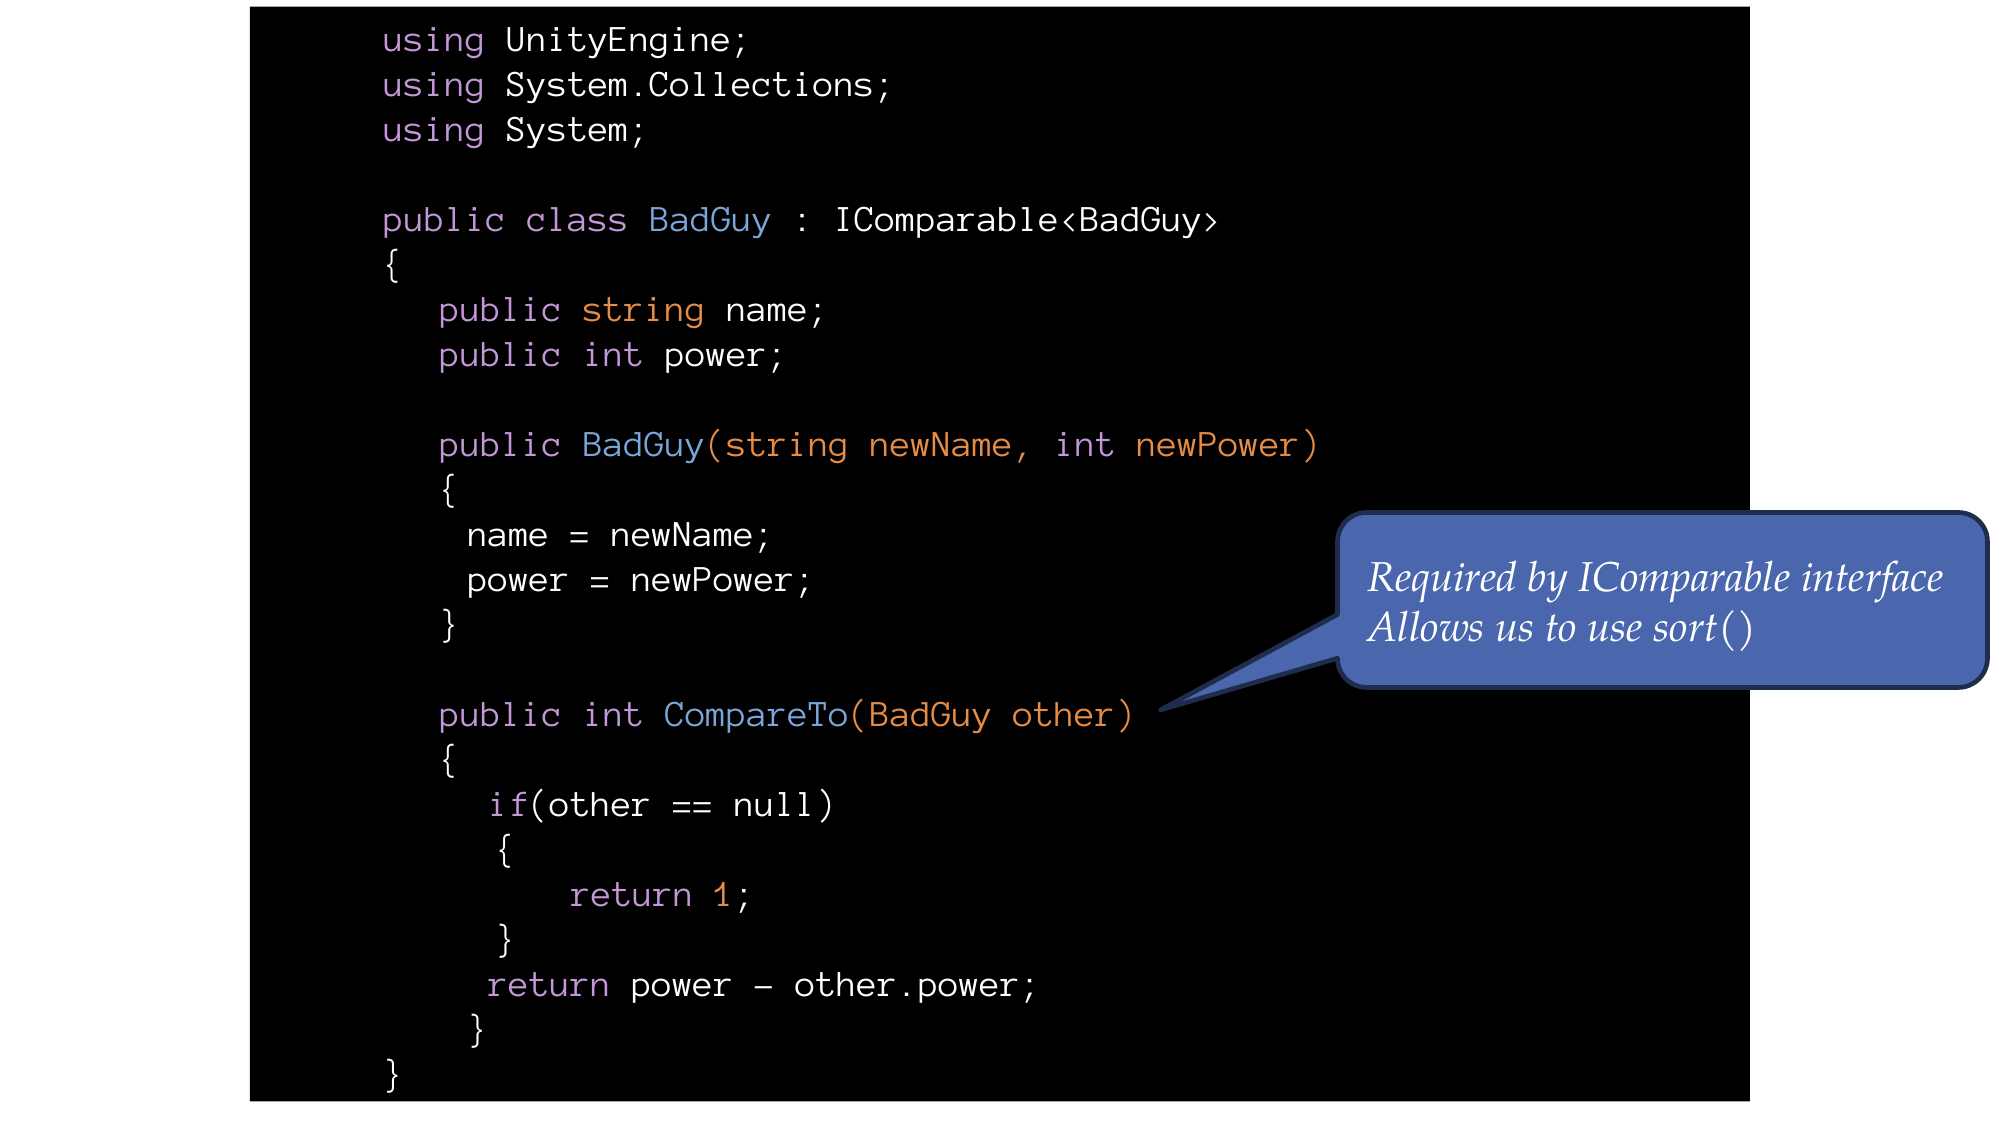

using UnityEngine;
using System.Collections;
using System;

public class BadGuy : IComparable<BadGuy>
{
public string name;
public int power;

public BadGuy(string newName, int newPower)
{
name = newName;
power = newPower;
}

public int CompareTo(BadGuy other)
{
 if(other == null)
{
	return 1;
}
 return power - other.power;
}
}
Required by IComparable interface
Allows us to use sort()